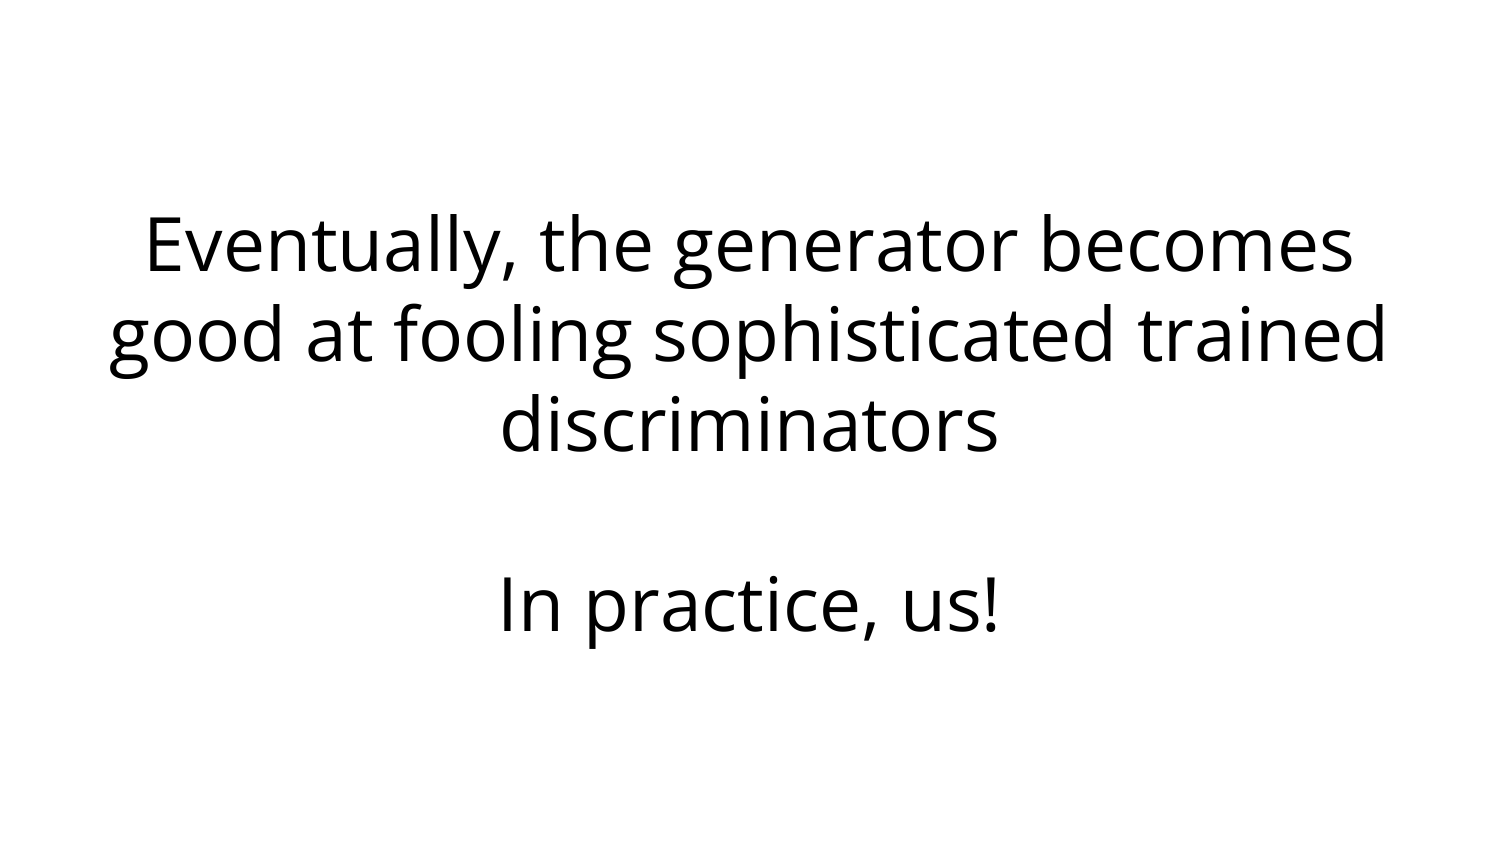

# Eventually, the generator becomes good at fooling sophisticated trained discriminators

In practice, us!